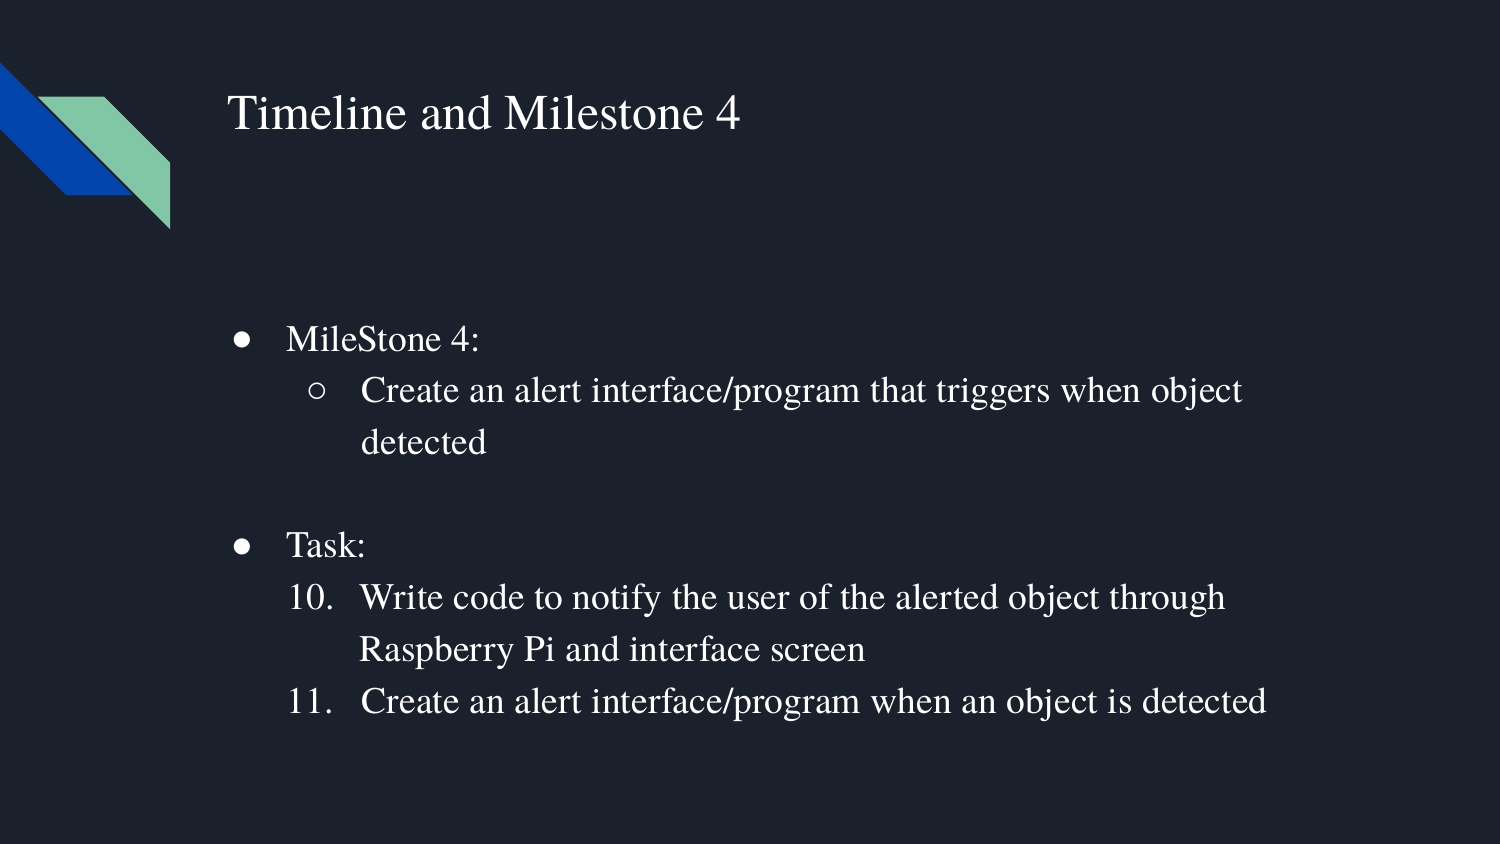

# Timeline and Milestone 4
MileStone 4:
Create an alert interface/program that triggers when object detected

Task:
        10.	Write code to notify the user of the alerted object through Raspberry Pi and interface screen
11.	Create an alert interface/program when an object is detected